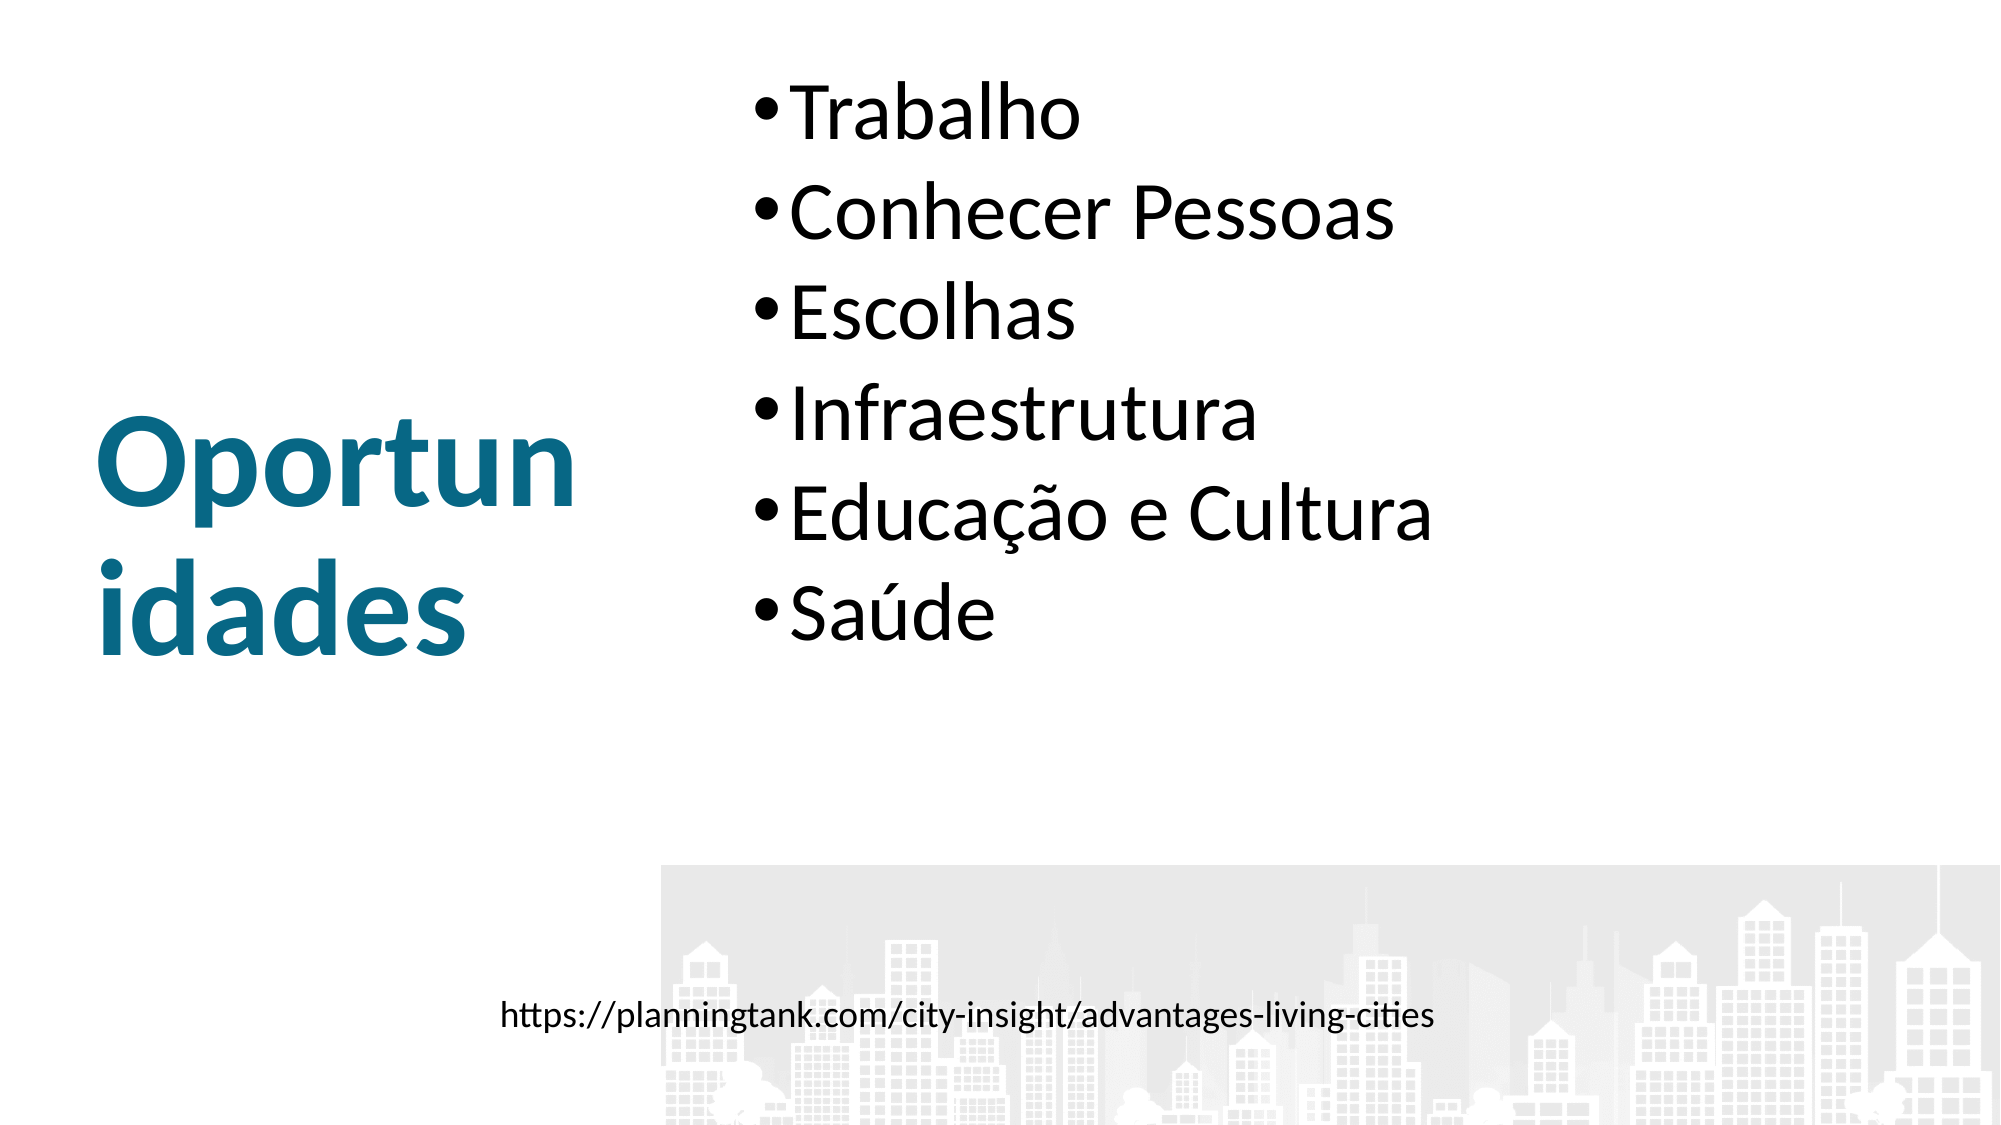

# Oportunidades
Trabalho
Conhecer Pessoas
Escolhas
Infraestrutura
Educação e Cultura
Saúde
https://planningtank.com/city-insight/advantages-living-cities